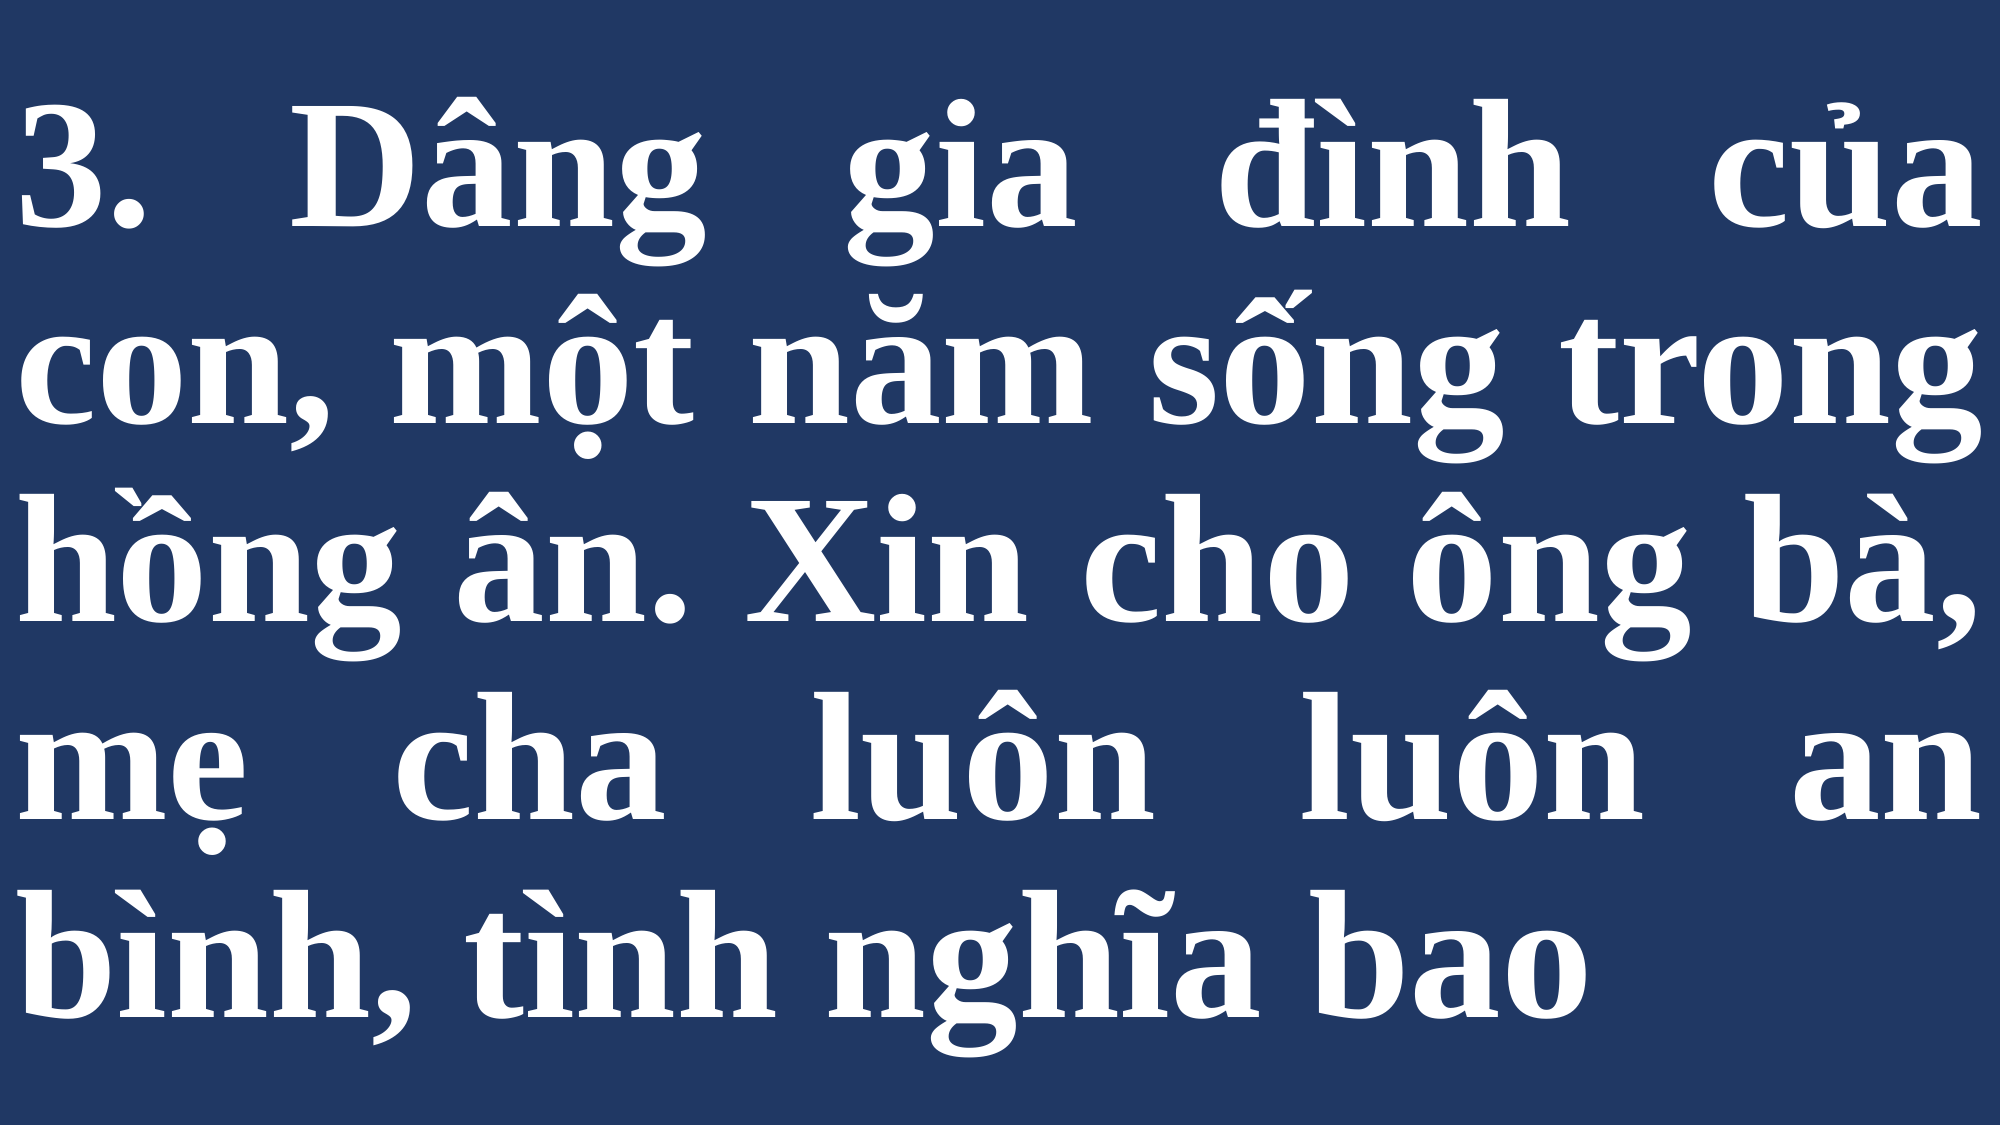

# 3. Dâng gia đình của con, một năm sống trong hồng ân. Xin cho ông bà, mẹ cha luôn luôn an bình, tình nghĩa bao